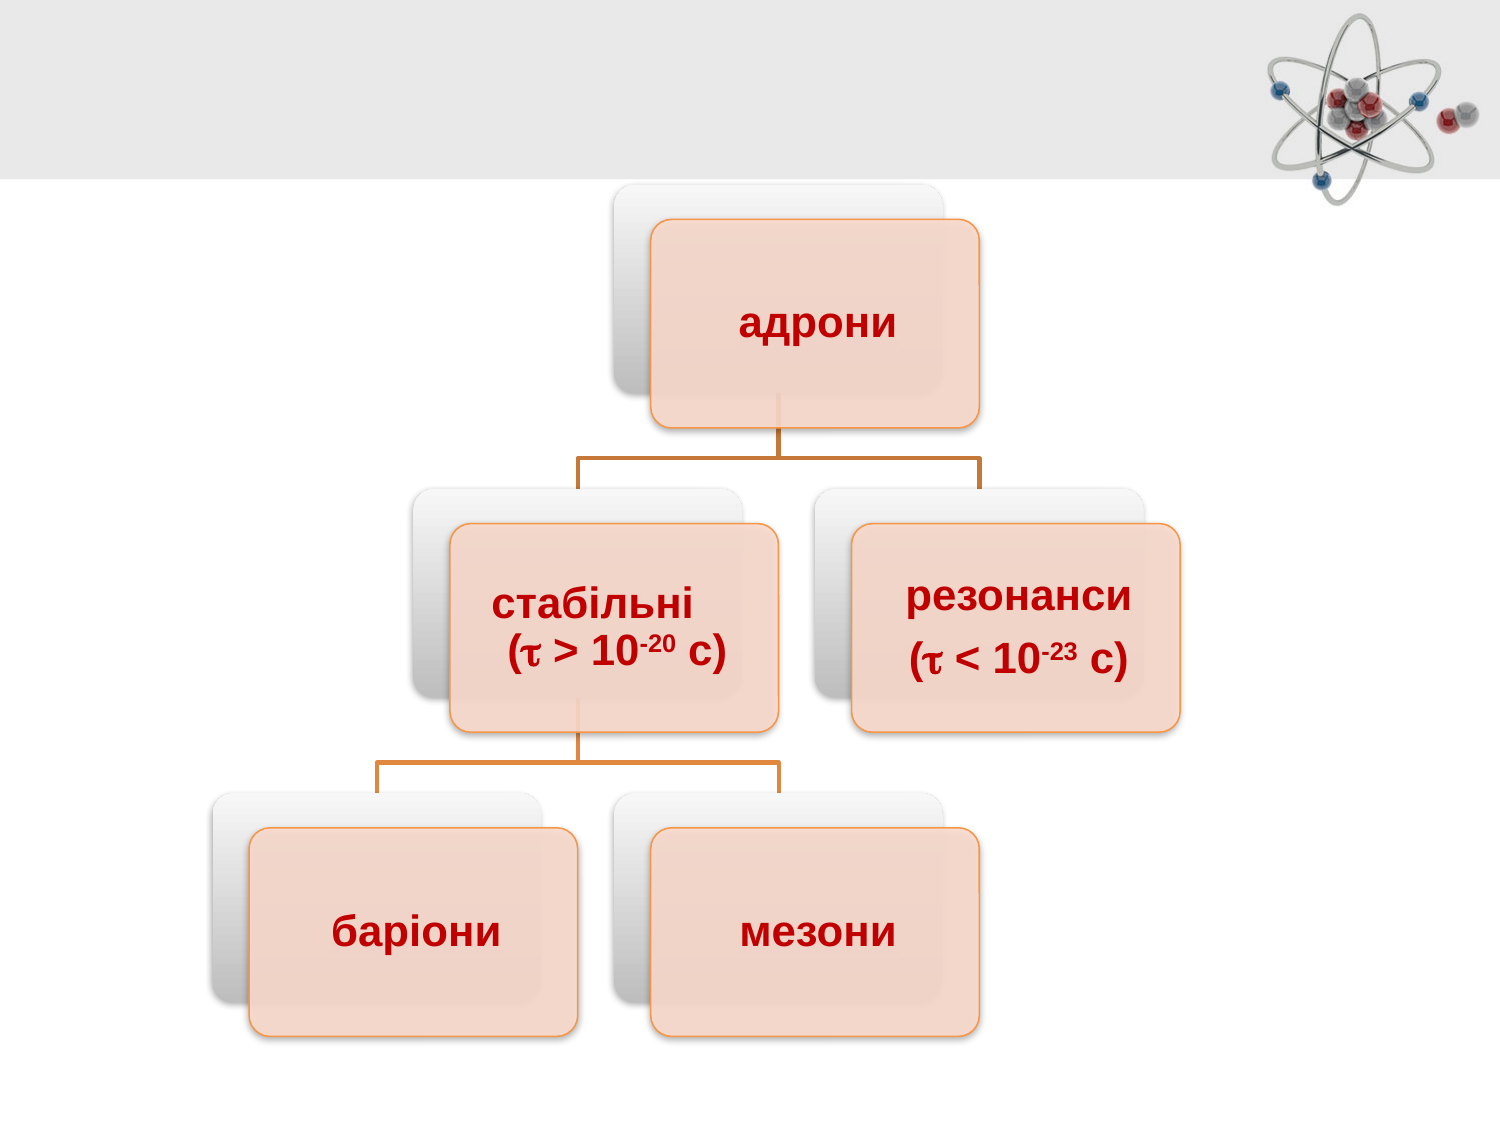

адрони
стабільні     (τ > 10-20 c)
баріони
мезони
резонанси
(τ < 10-23 c)